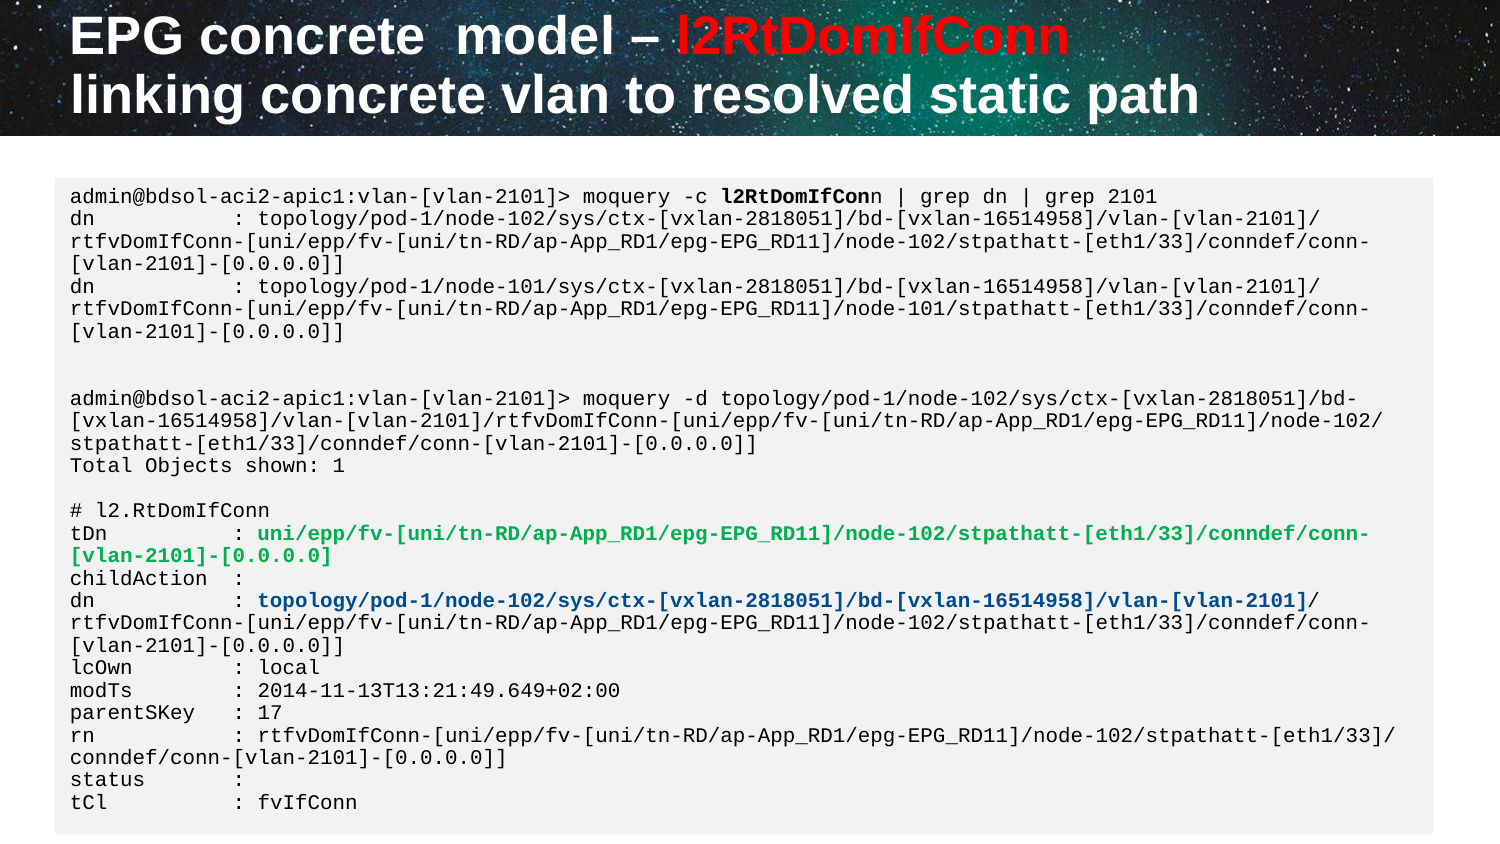

# EPG concrete  model – l2RtDomIfConn linking concrete vlan to resolved static path
admin@bdsol-aci2-apic1:vlan-[vlan-2101]> moquery -c l2RtDomIfConn | grep dn | grep 2101
dn           : topology/pod-1/node-102/sys/ctx-[vxlan-2818051]/bd-[vxlan-16514958]/vlan-[vlan-2101]/rtfvDomIfConn-[uni/epp/fv-[uni/tn-RD/ap-App_RD1/epg-EPG_RD11]/node-102/stpathatt-[eth1/33]/conndef/conn-[vlan-2101]-[0.0.0.0]]
dn           : topology/pod-1/node-101/sys/ctx-[vxlan-2818051]/bd-[vxlan-16514958]/vlan-[vlan-2101]/rtfvDomIfConn-[uni/epp/fv-[uni/tn-RD/ap-App_RD1/epg-EPG_RD11]/node-101/stpathatt-[eth1/33]/conndef/conn-[vlan-2101]-[0.0.0.0]]

admin@bdsol-aci2-apic1:vlan-[vlan-2101]> moquery -d topology/pod-1/node-102/sys/ctx-[vxlan-2818051]/bd-[vxlan-16514958]/vlan-[vlan-2101]/rtfvDomIfConn-[uni/epp/fv-[uni/tn-RD/ap-App_RD1/epg-EPG_RD11]/node-102/stpathatt-[eth1/33]/conndef/conn-[vlan-2101]-[0.0.0.0]]
Total Objects shown: 1

# l2.RtDomIfConn
tDn          : uni/epp/fv-[uni/tn-RD/ap-App_RD1/epg-EPG_RD11]/node-102/stpathatt-[eth1/33]/conndef/conn-[vlan-2101]-[0.0.0.0]
childAction  :
dn           : topology/pod-1/node-102/sys/ctx-[vxlan-2818051]/bd-[vxlan-16514958]/vlan-[vlan-2101]/rtfvDomIfConn-[uni/epp/fv-[uni/tn-RD/ap-App_RD1/epg-EPG_RD11]/node-102/stpathatt-[eth1/33]/conndef/conn-[vlan-2101]-[0.0.0.0]]
lcOwn        : local
modTs        : 2014-11-13T13:21:49.649+02:00
parentSKey   : 17
rn           : rtfvDomIfConn-[uni/epp/fv-[uni/tn-RD/ap-App_RD1/epg-EPG_RD11]/node-102/stpathatt-[eth1/33]/conndef/conn-[vlan-2101]-[0.0.0.0]]
status       :
tCl          : fvIfConn